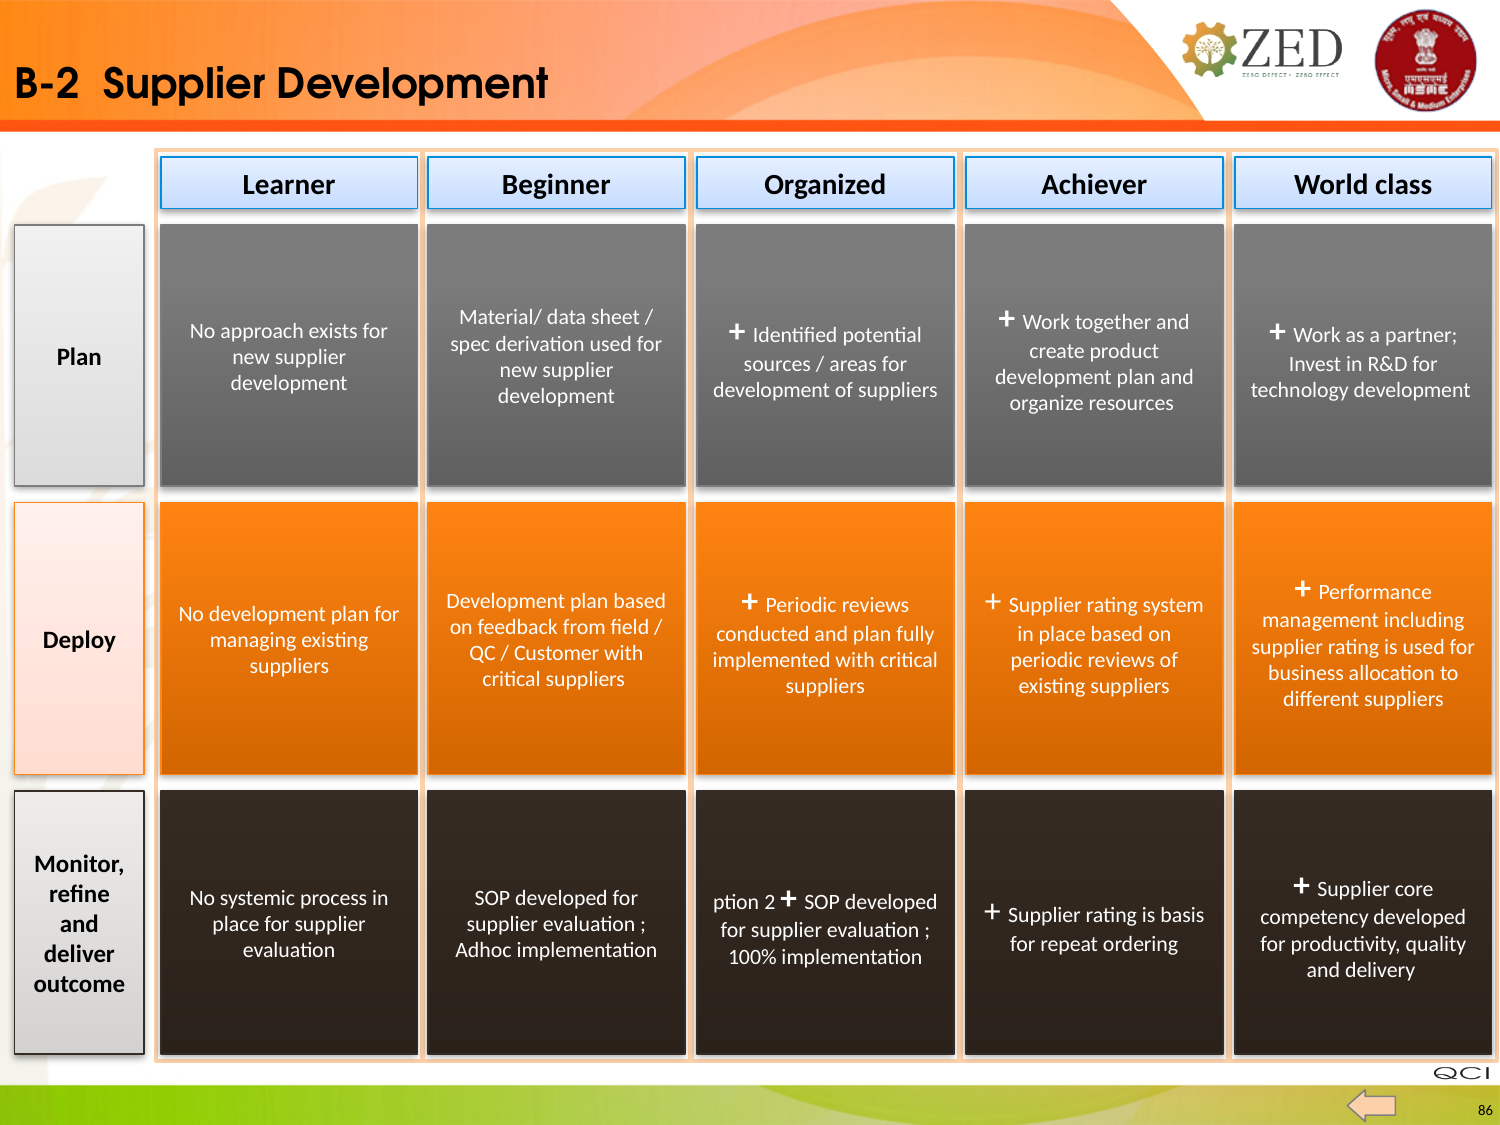

B-2  Supplier Development

Learner
Beginner
Organized
Achiever
World class
Plan
No approach exists for new supplier development
Material/ data sheet / spec derivation used for new supplier development
+ Identified potential sources / areas for development of suppliers
+ Work together and create product development plan and organize resources
+ Work as a partner; Invest in R&D for technology development
Deploy
No development plan for managing existing suppliers
Development plan based on feedback from field / QC / Customer with critical suppliers
+ Periodic reviews conducted and plan fully implemented with critical suppliers
+ Supplier rating system in place based on periodic reviews of existing suppliers
+ Performance management including supplier rating is used for business allocation to different suppliers
No systemic process in place for supplier evaluation
SOP developed for supplier evaluation ; Adhoc implementation
ption 2 + SOP developed for supplier evaluation ; 100% implementation
+ Supplier rating is basis for repeat ordering
+ Supplier core competency developed for productivity, quality and delivery
Monitor, refine and deliver outcome